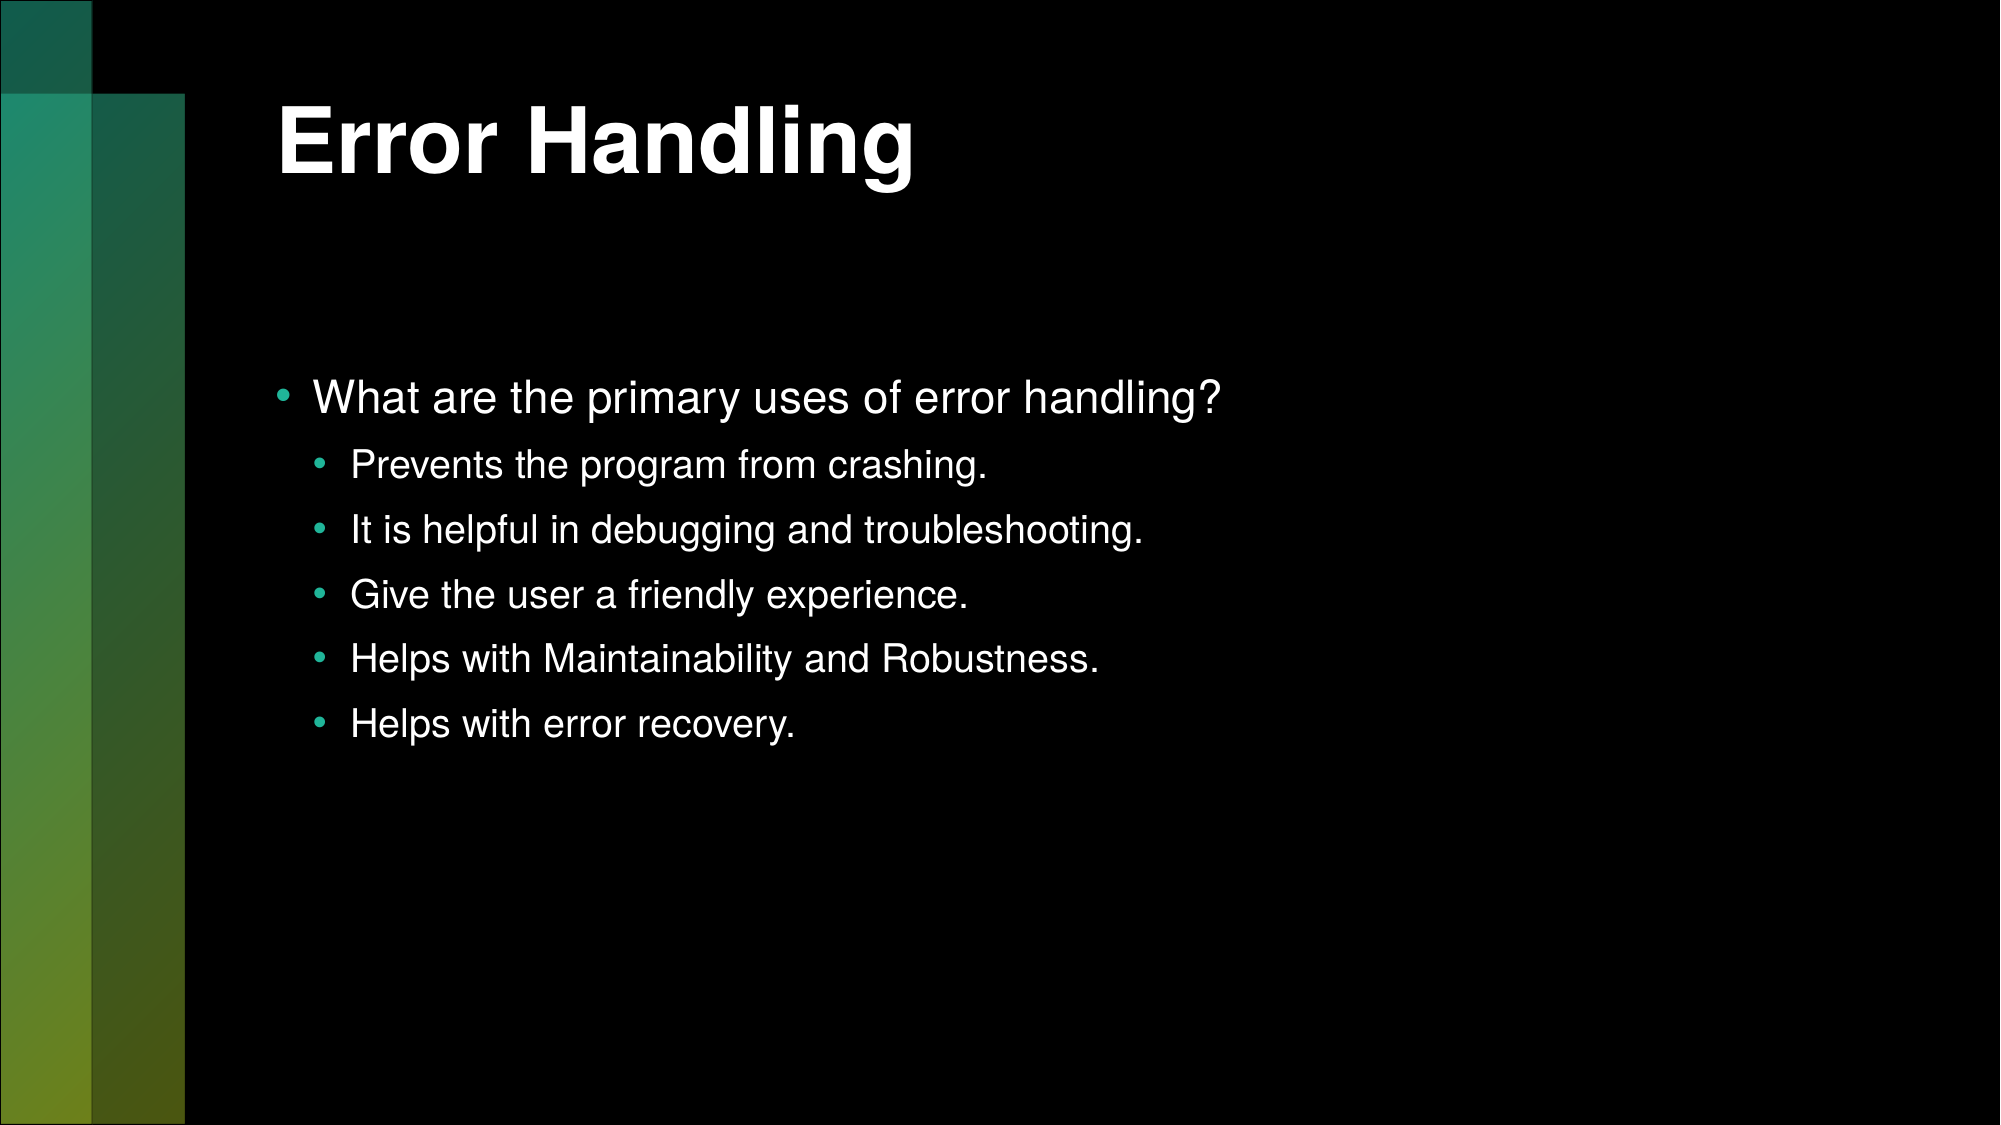

# Error Handling
What are the primary uses of error handling?
Prevents the program from crashing.
It is helpful in debugging and troubleshooting.
Give the user a friendly experience.
Helps with Maintainability and Robustness.
Helps with error recovery.